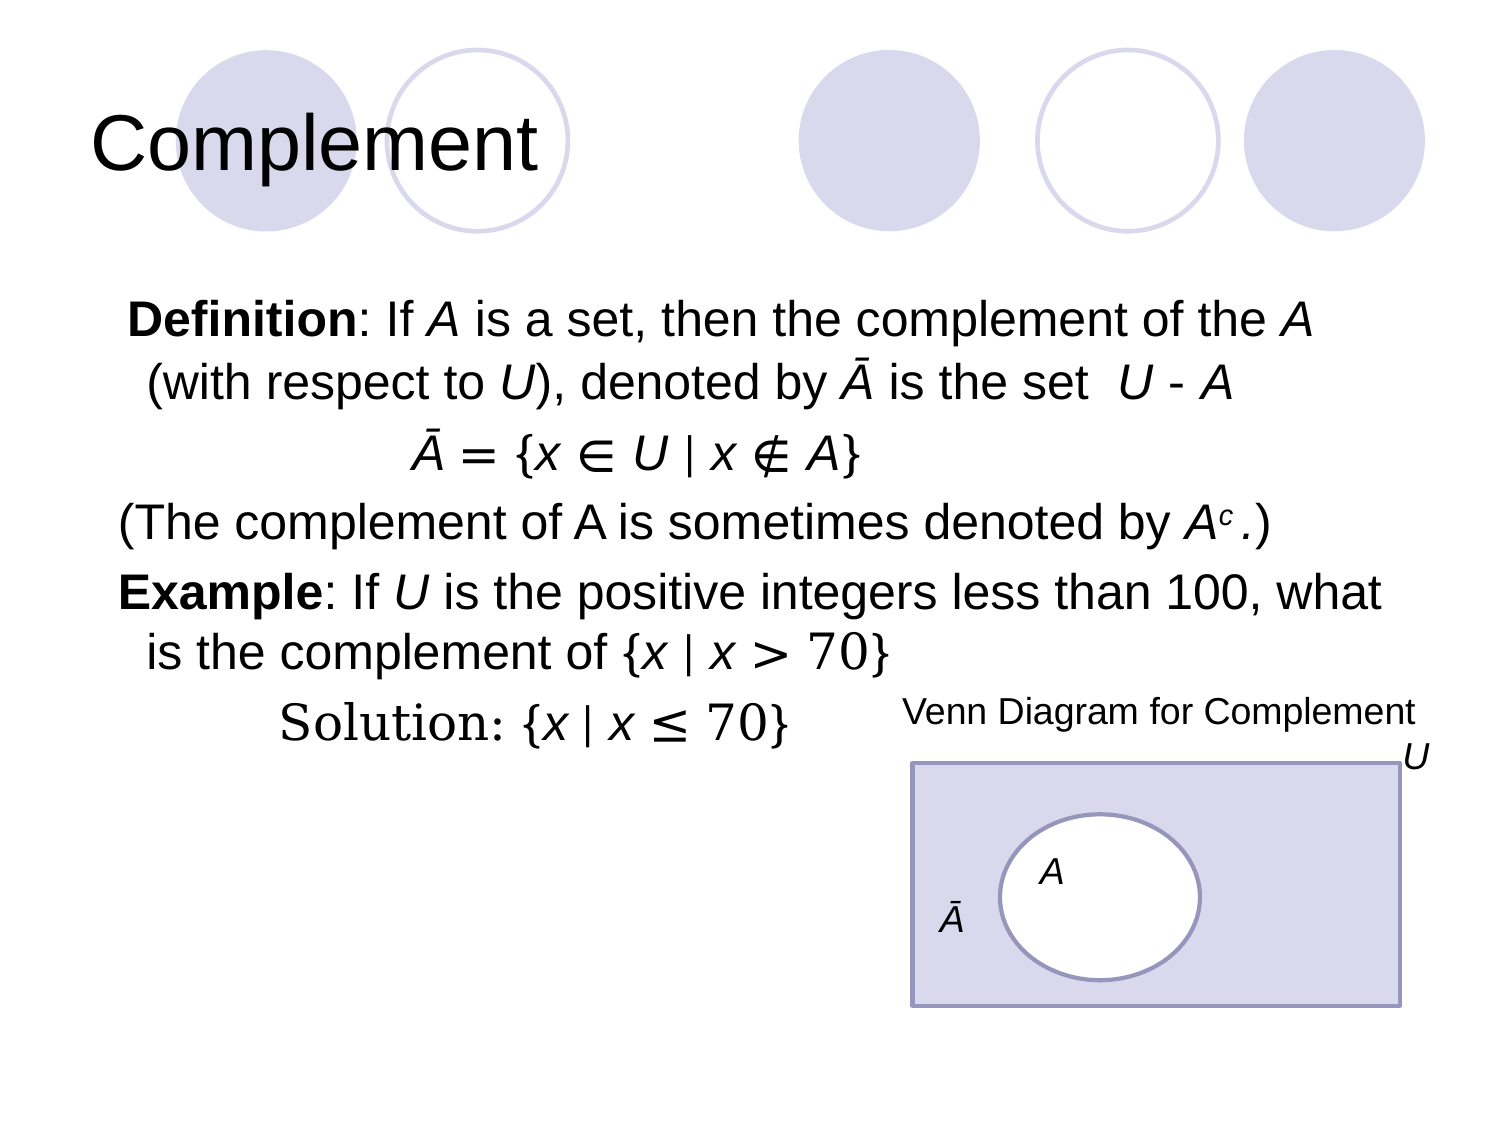

# Complement
  Definition: If A is a set, then the complement of the A (with respect to U), denoted by Ā is the set  U - A
                       Ā = {x ∈ U | x ∉ A}
  (The complement of A is sometimes denoted by Ac .)
  Example: If U is the positive integers less than 100, what is the complement of {x | x > 70}
            Solution: {x | x ≤ 70}
Venn Diagram for Complement
U

A
Ā